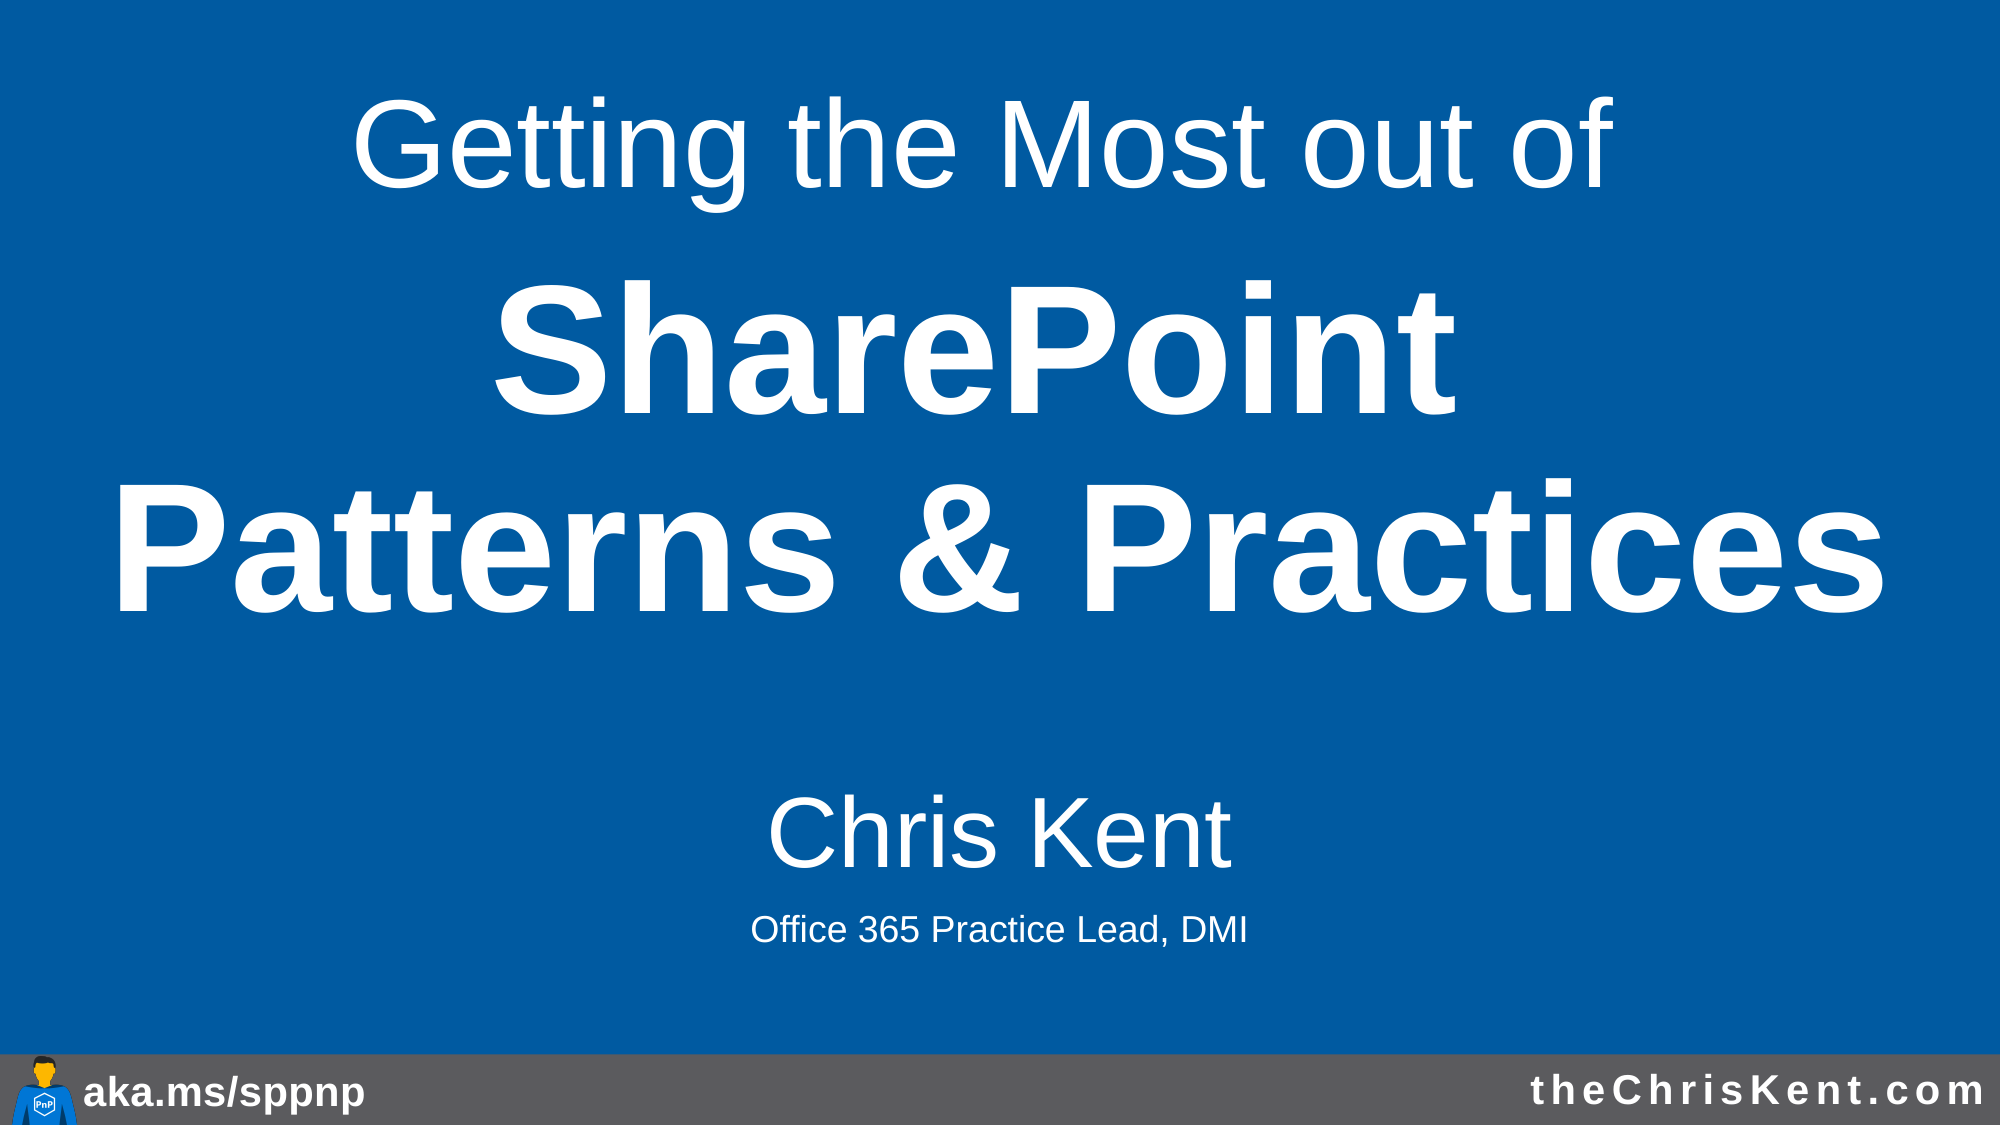

# Getting the Most out of SharePoint Patterns & Practices
Chris Kent
Office 365 Practice Lead, DMI